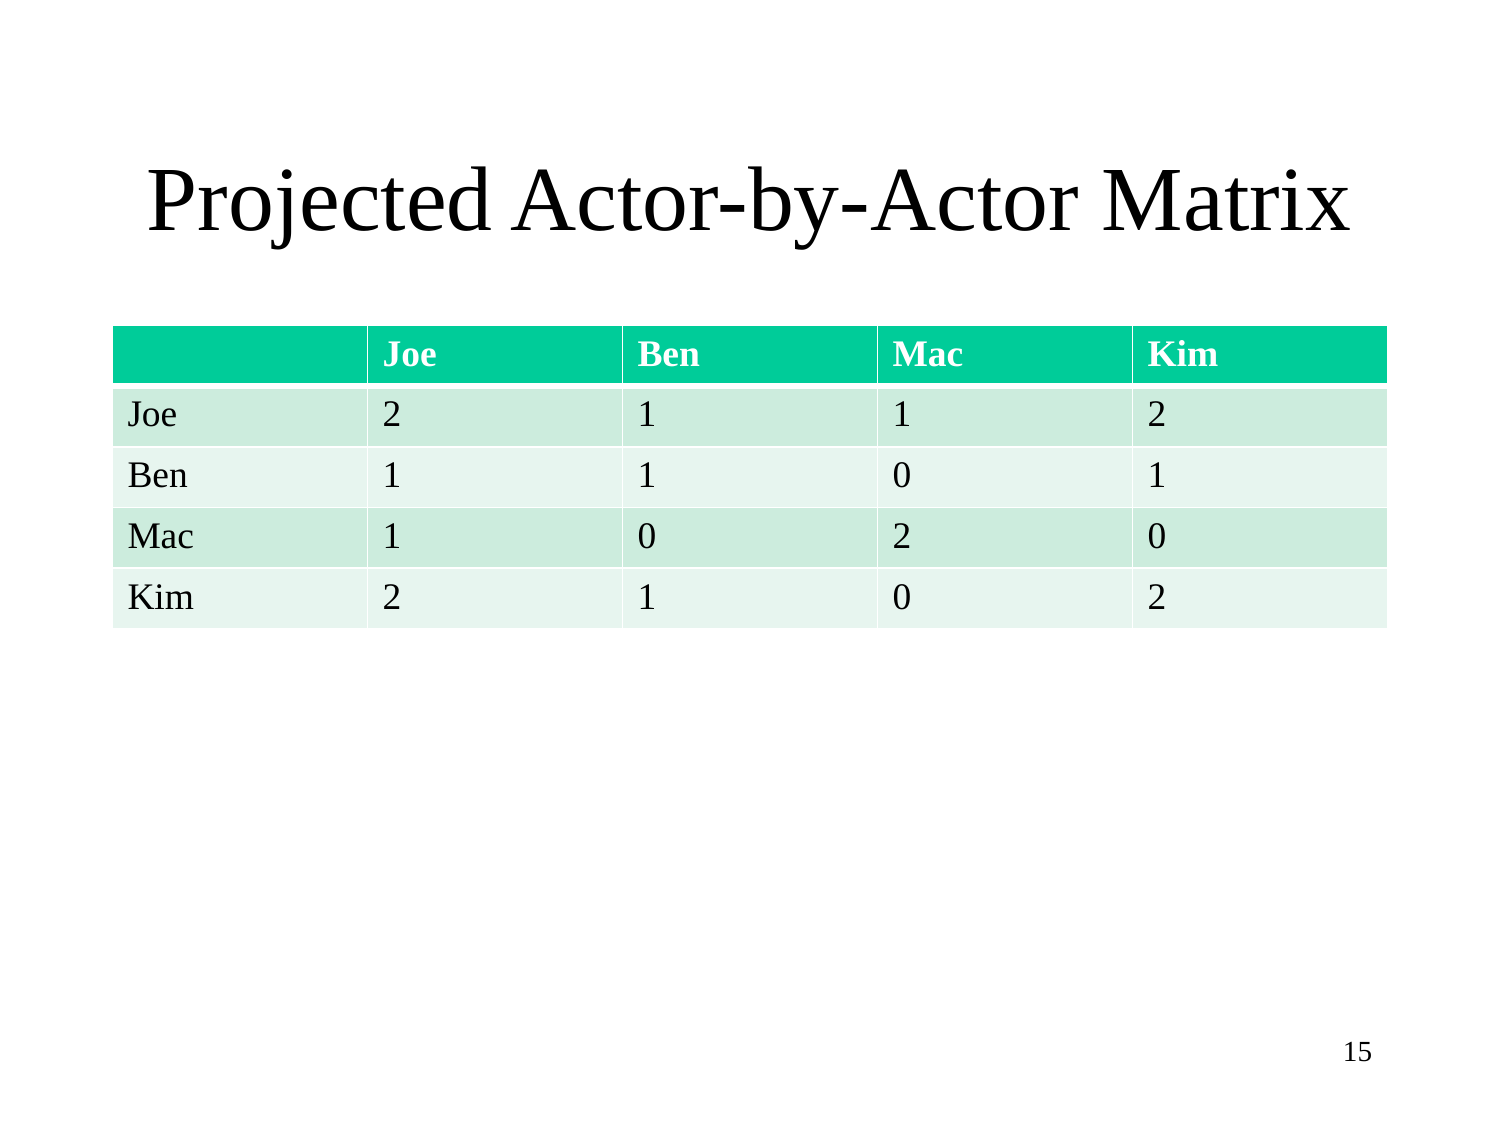

# Projected Actor-by-Actor Matrix
|  | Joe | Ben | Mac | Kim |
| --- | --- | --- | --- | --- |
| Joe | 2 | 1 | 1 | 2 |
| Ben | 1 | 1 | 0 | 1 |
| Mac | 1 | 0 | 2 | 0 |
| Kim | 2 | 1 | 0 | 2 |
15